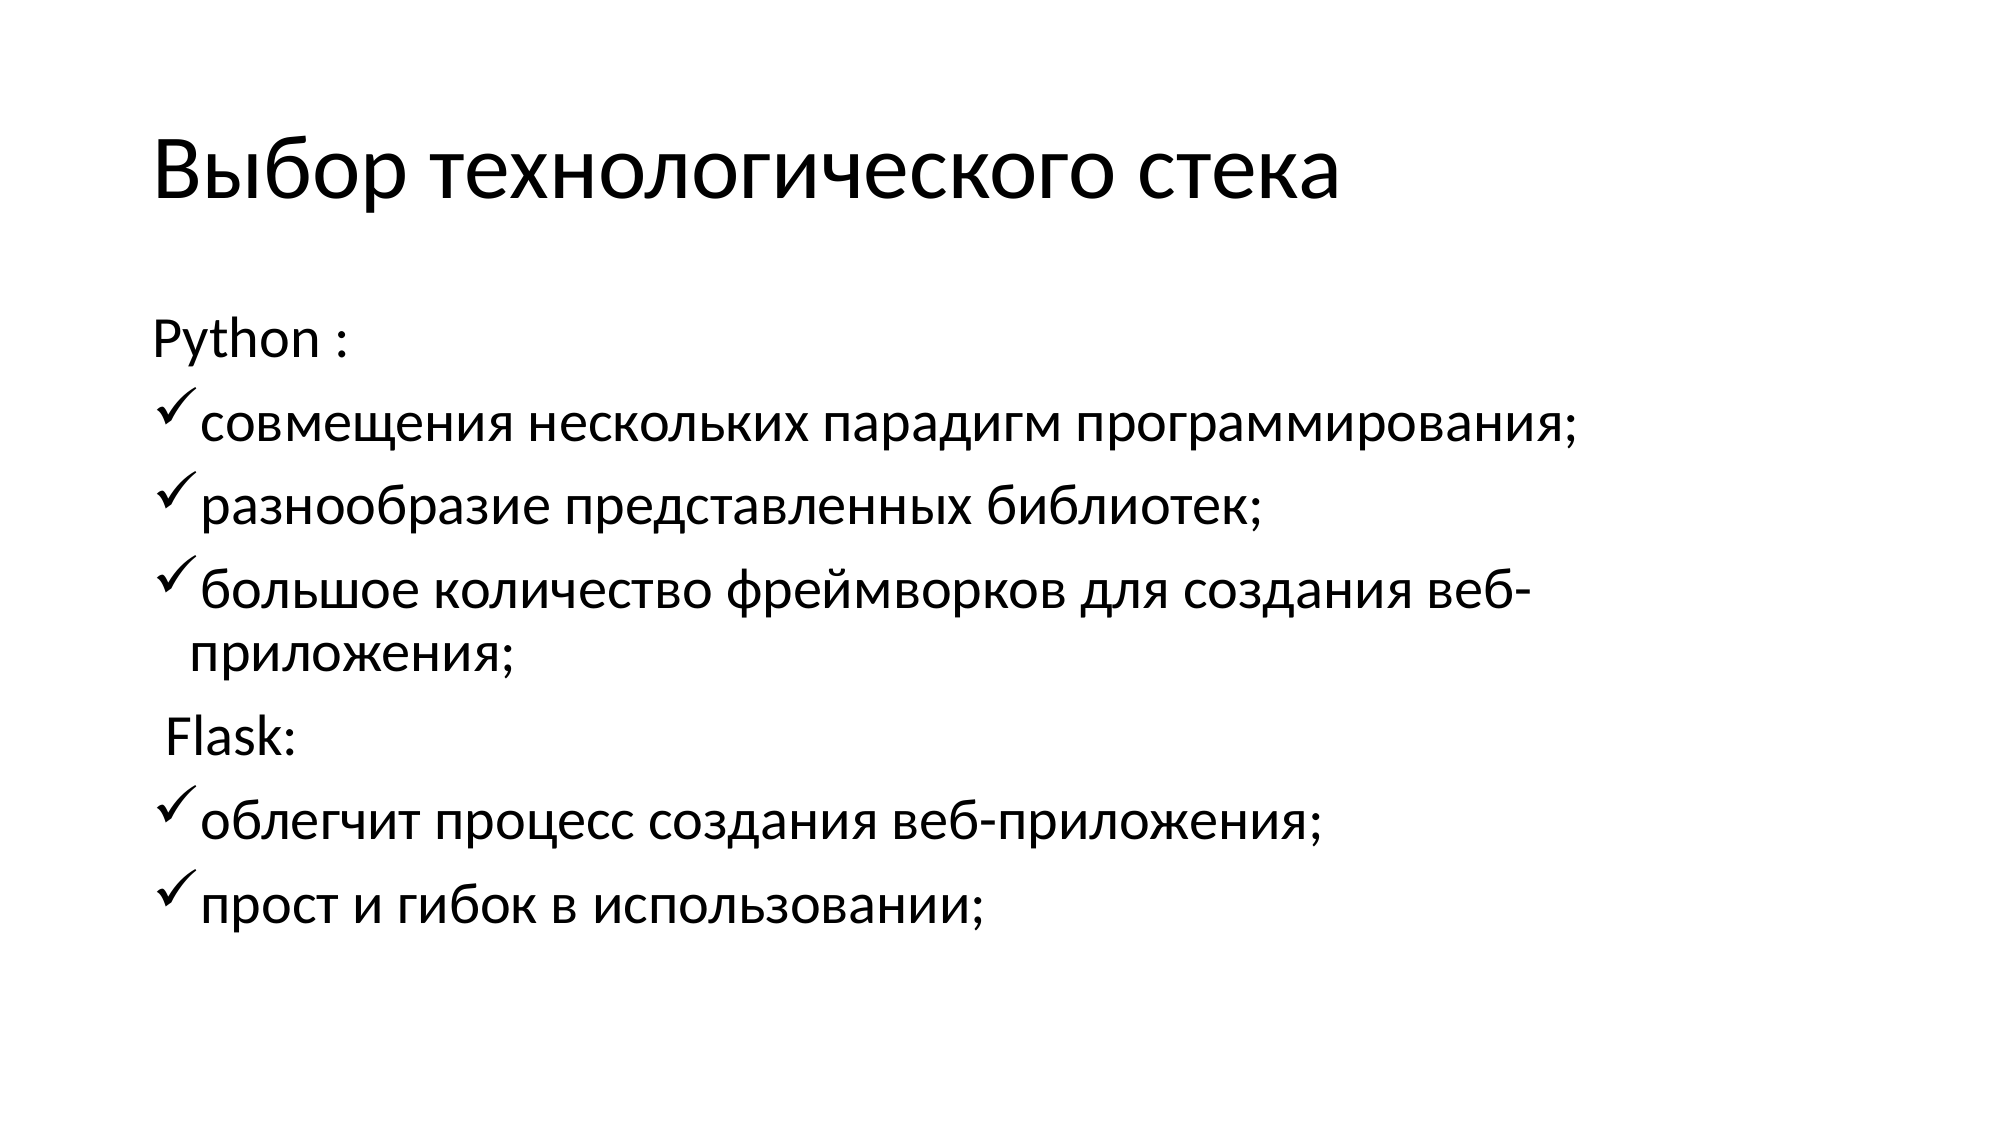

# Выбор технологического стека
Python :
совмещения нескольких парадигм программирования;
разнообразие представленных библиотек;
большое количество фреймворков для создания веб-приложения;
 Flask:
облегчит процесс создания веб-приложения;
прост и гибок в использовании;